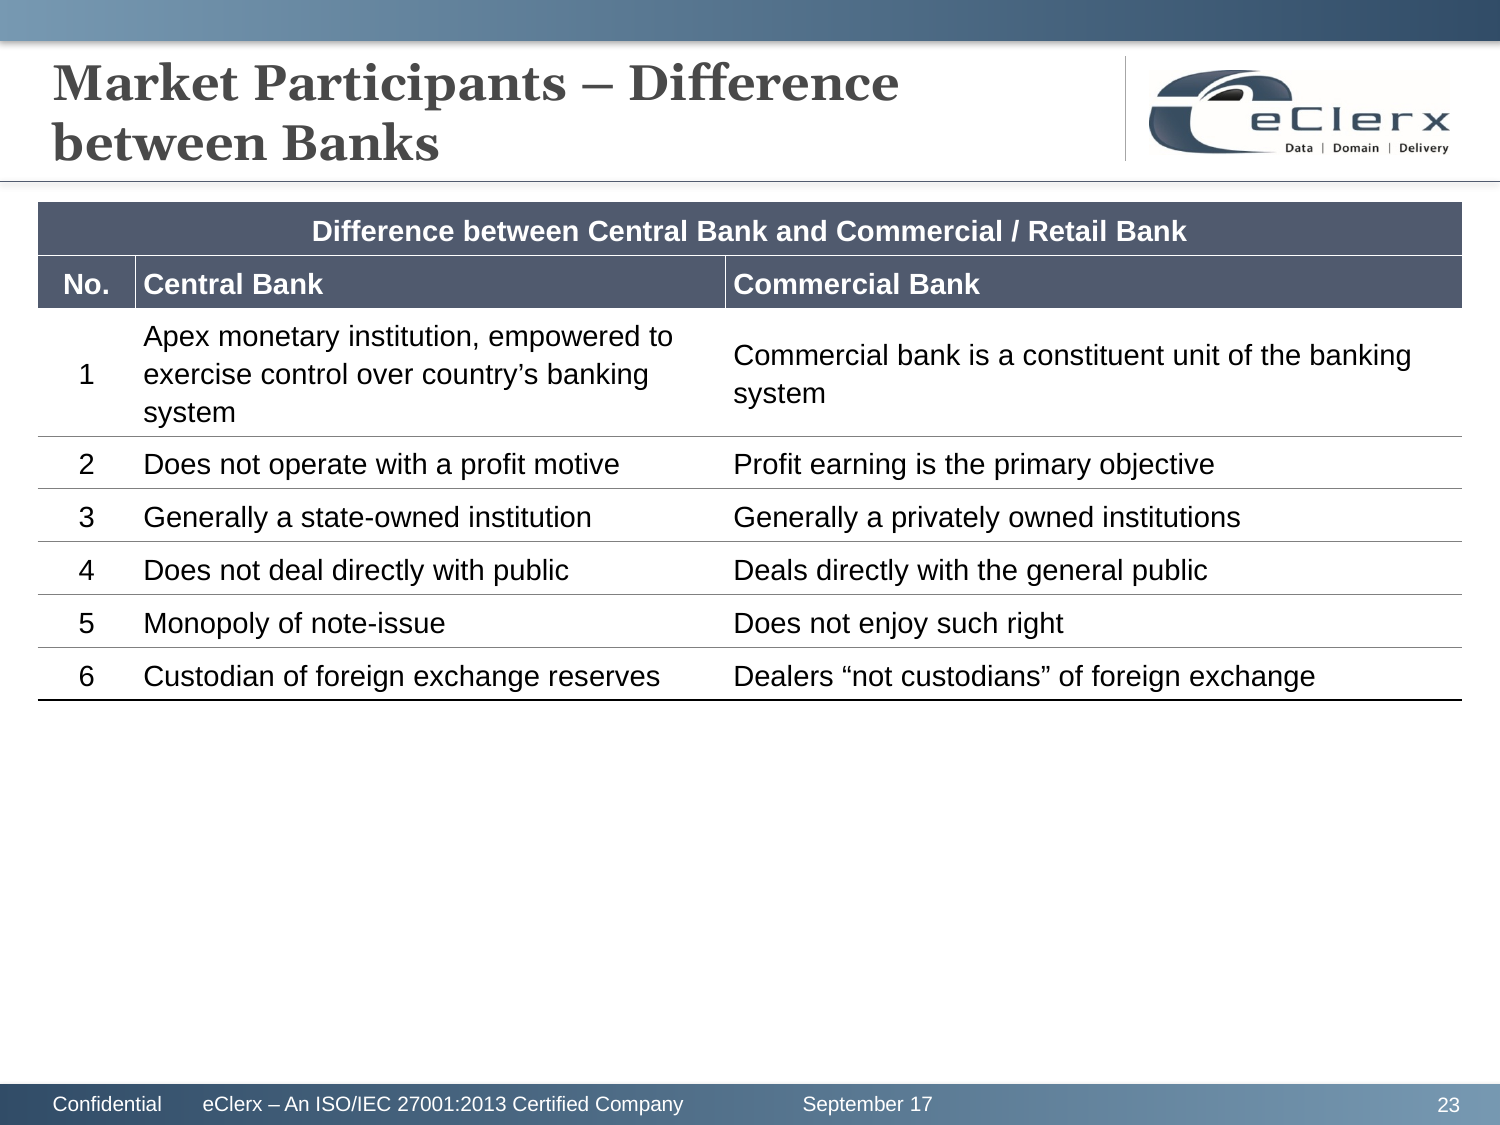

# Market Participants – Difference between Banks
| Difference between Central Bank and Commercial / Retail Bank |  |  |
| --- | --- | --- |
| No. | Central Bank | Commercial Bank |
| 1 | Apex monetary institution, empowered to exercise control over country’s banking system | Commercial bank is a constituent unit of the banking system |
| 2 | Does not operate with a profit motive | Profit earning is the primary objective |
| 3 | Generally a state-owned institution | Generally a privately owned institutions |
| 4 | Does not deal directly with public | Deals directly with the general public |
| 5 | Monopoly of note-issue | Does not enjoy such right |
| 6 | Custodian of foreign exchange reserves | Dealers “not custodians” of foreign exchange |